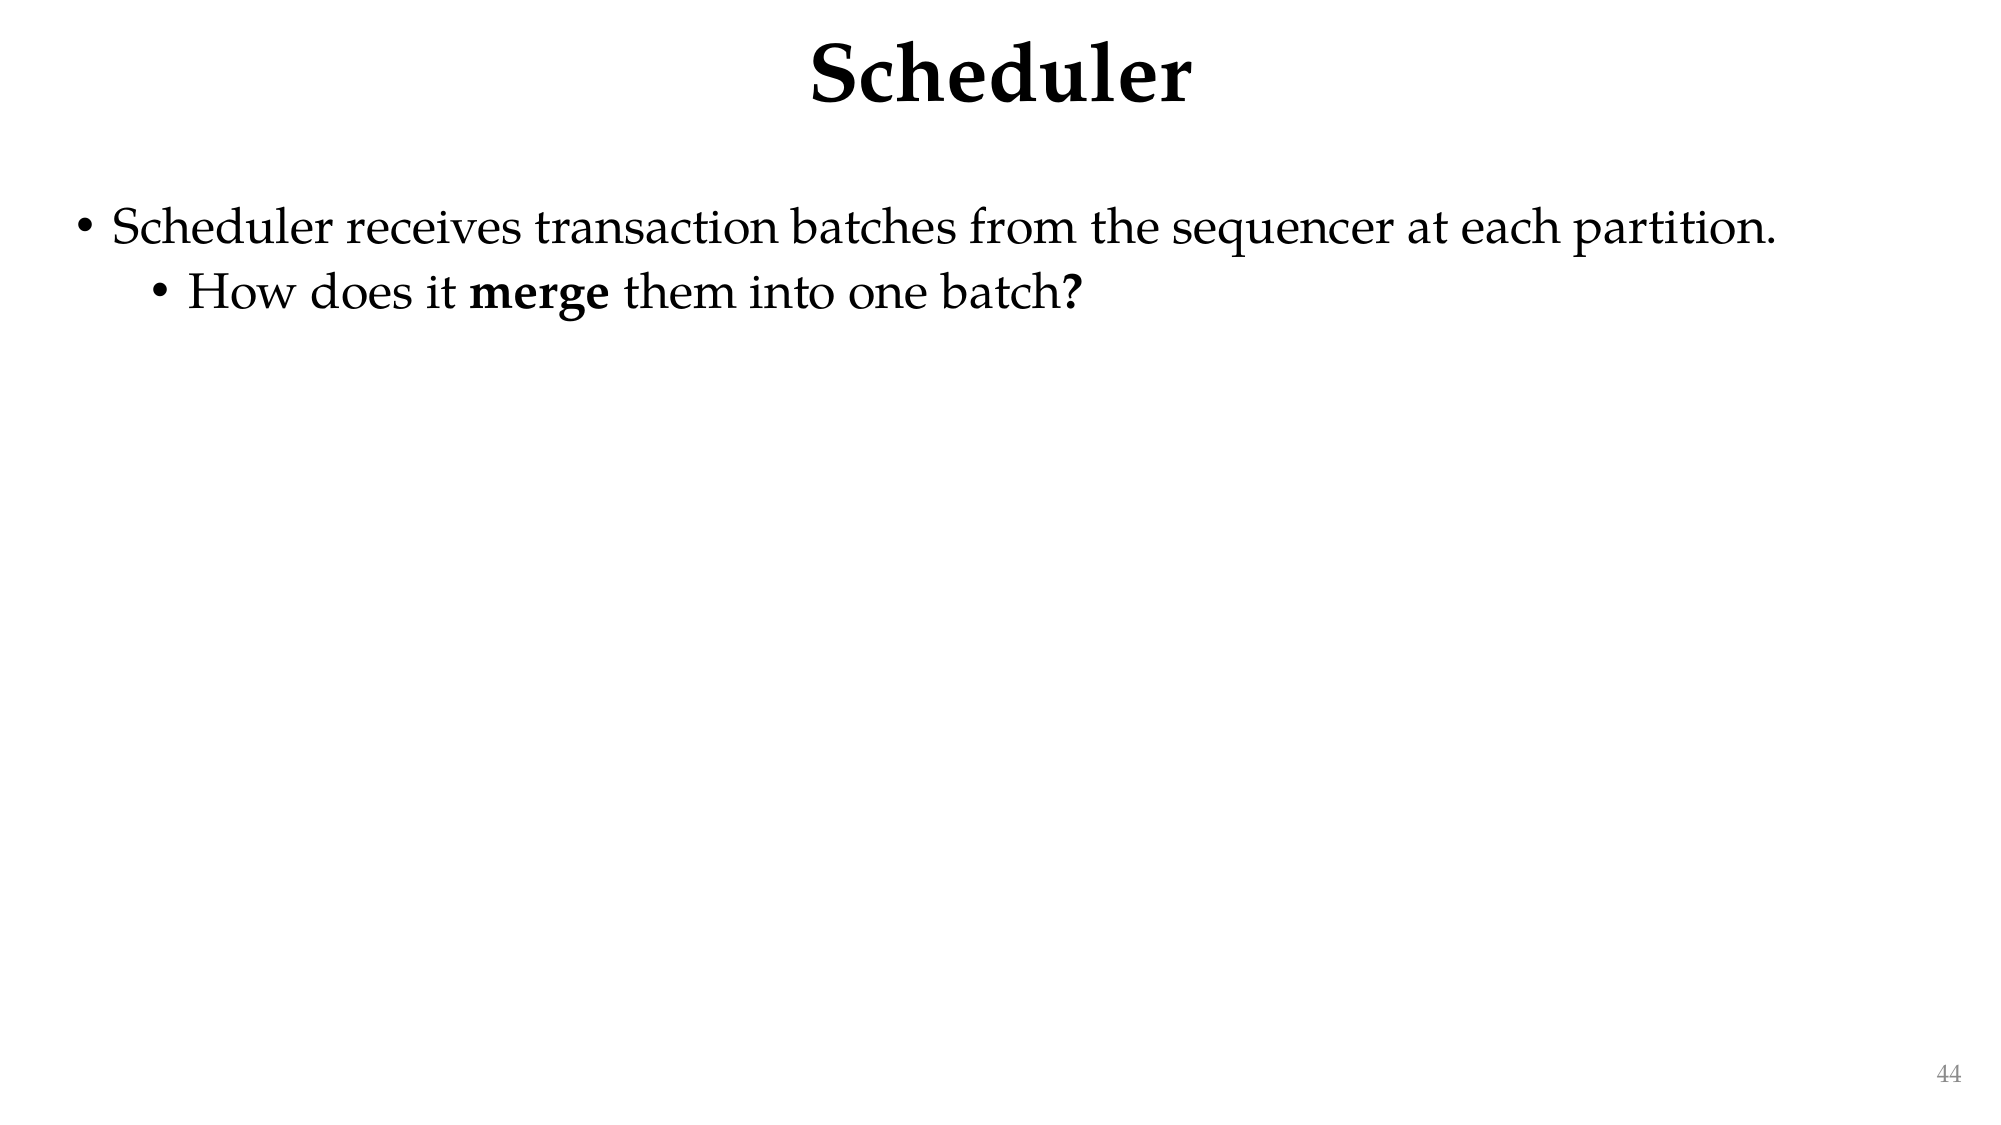

# Scheduler
Scheduler receives transaction batches from the sequencer at each partition.
How does it merge them into one batch?

44